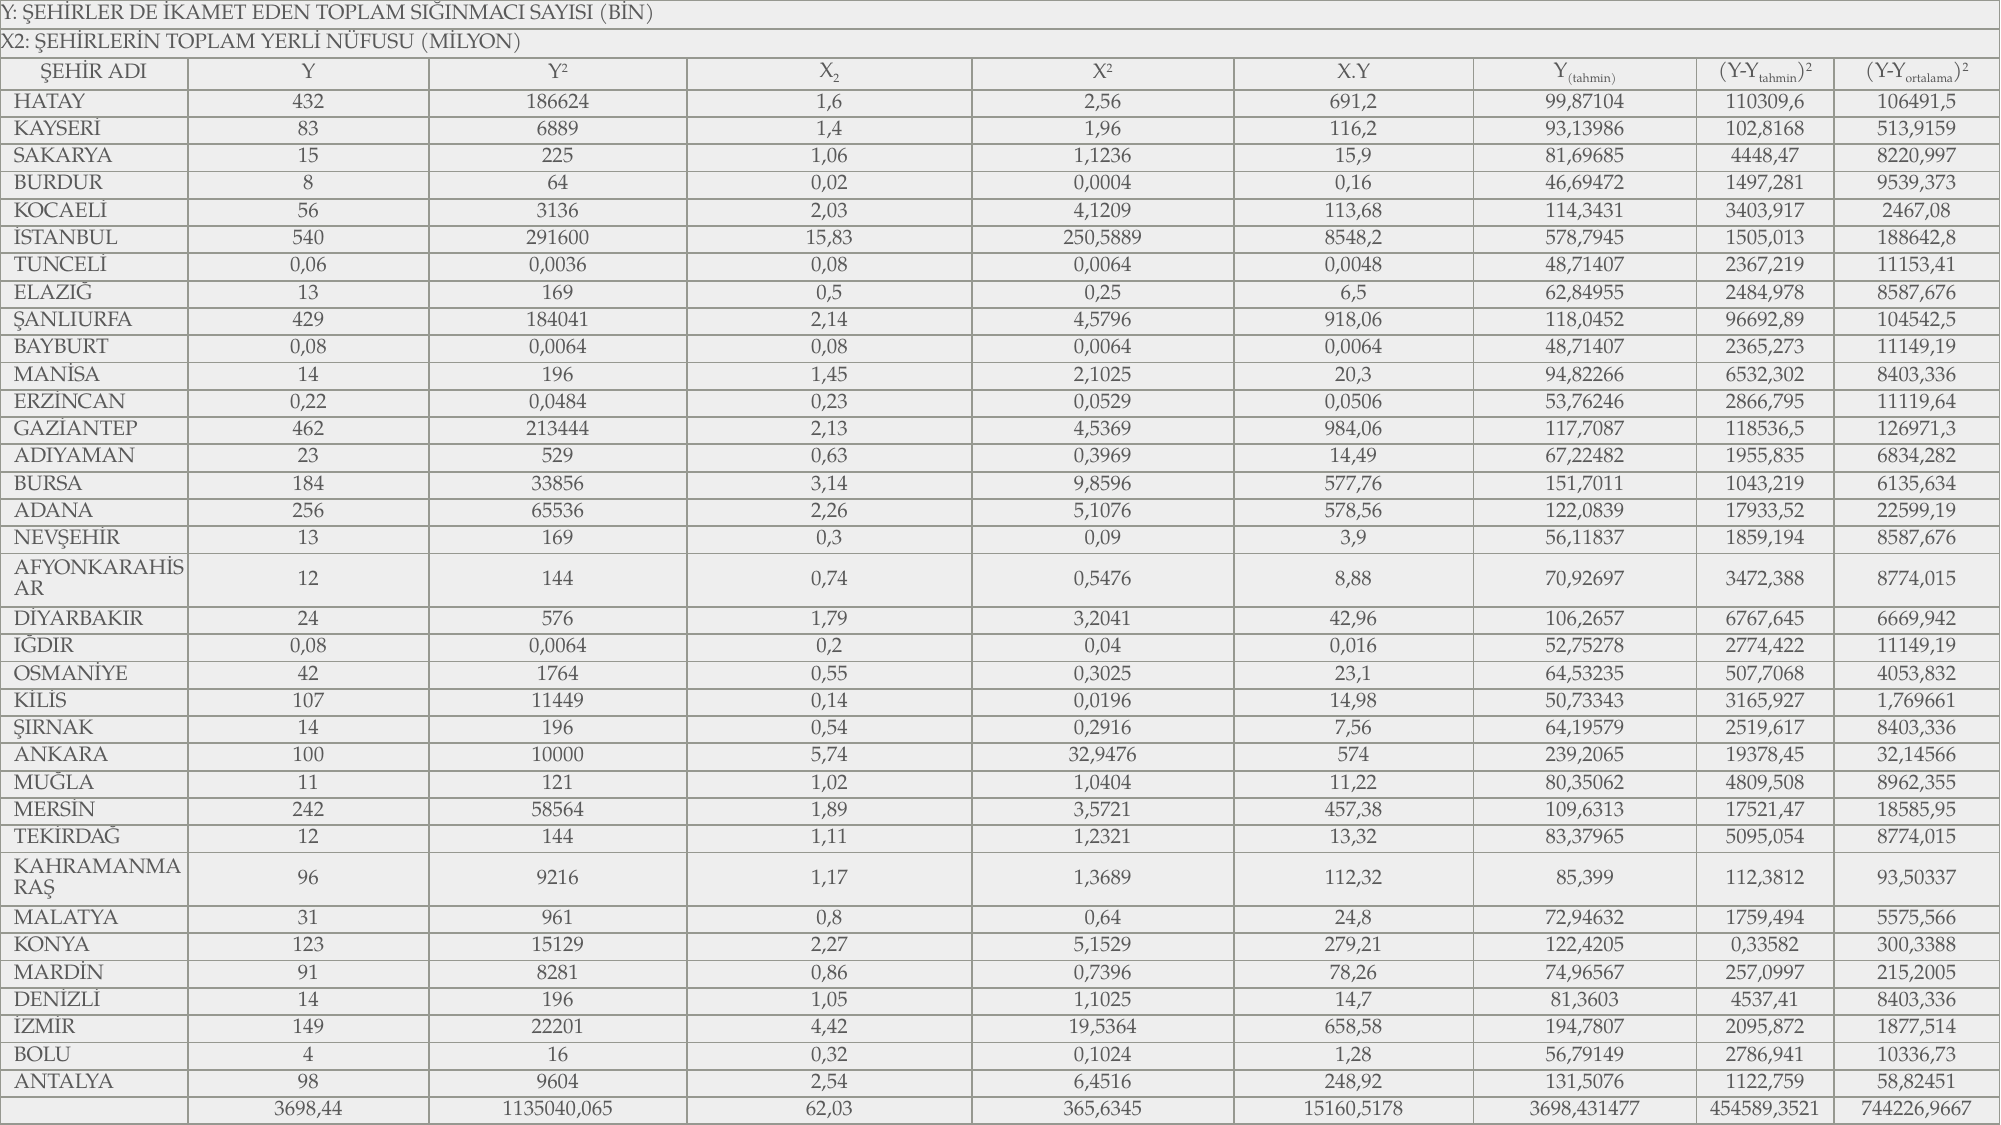

| Y: ŞEHİRLER DE İKAMET EDEN TOPLAM SIĞINMACI SAYISI (BİN) |  |  |  |  |  |  |  |  |
| --- | --- | --- | --- | --- | --- | --- | --- | --- |
| X2: ŞEHİRLERİN TOPLAM YERLİ NÜFUSU (MİLYON) |  |  |  |  |  |  |  |  |
| ŞEHİR ADI | Y | Y2 | X2 | X2 | X.Y | Y(tahmin) | (Y-Ytahmin)2 | (Y-Yortalama)2 |
| HATAY | 432 | 186624 | 1,6 | 2,56 | 691,2 | 99,87104 | 110309,6 | 106491,5 |
| KAYSERİ | 83 | 6889 | 1,4 | 1,96 | 116,2 | 93,13986 | 102,8168 | 513,9159 |
| SAKARYA | 15 | 225 | 1,06 | 1,1236 | 15,9 | 81,69685 | 4448,47 | 8220,997 |
| BURDUR | 8 | 64 | 0,02 | 0,0004 | 0,16 | 46,69472 | 1497,281 | 9539,373 |
| KOCAELİ | 56 | 3136 | 2,03 | 4,1209 | 113,68 | 114,3431 | 3403,917 | 2467,08 |
| İSTANBUL | 540 | 291600 | 15,83 | 250,5889 | 8548,2 | 578,7945 | 1505,013 | 188642,8 |
| TUNCELİ | 0,06 | 0,0036 | 0,08 | 0,0064 | 0,0048 | 48,71407 | 2367,219 | 11153,41 |
| ELAZIĞ | 13 | 169 | 0,5 | 0,25 | 6,5 | 62,84955 | 2484,978 | 8587,676 |
| ŞANLIURFA | 429 | 184041 | 2,14 | 4,5796 | 918,06 | 118,0452 | 96692,89 | 104542,5 |
| BAYBURT | 0,08 | 0,0064 | 0,08 | 0,0064 | 0,0064 | 48,71407 | 2365,273 | 11149,19 |
| MANİSA | 14 | 196 | 1,45 | 2,1025 | 20,3 | 94,82266 | 6532,302 | 8403,336 |
| ERZİNCAN | 0,22 | 0,0484 | 0,23 | 0,0529 | 0,0506 | 53,76246 | 2866,795 | 11119,64 |
| GAZİANTEP | 462 | 213444 | 2,13 | 4,5369 | 984,06 | 117,7087 | 118536,5 | 126971,3 |
| ADIYAMAN | 23 | 529 | 0,63 | 0,3969 | 14,49 | 67,22482 | 1955,835 | 6834,282 |
| BURSA | 184 | 33856 | 3,14 | 9,8596 | 577,76 | 151,7011 | 1043,219 | 6135,634 |
| ADANA | 256 | 65536 | 2,26 | 5,1076 | 578,56 | 122,0839 | 17933,52 | 22599,19 |
| NEVŞEHİR | 13 | 169 | 0,3 | 0,09 | 3,9 | 56,11837 | 1859,194 | 8587,676 |
| AFYONKARAHİSAR | 12 | 144 | 0,74 | 0,5476 | 8,88 | 70,92697 | 3472,388 | 8774,015 |
| DİYARBAKIR | 24 | 576 | 1,79 | 3,2041 | 42,96 | 106,2657 | 6767,645 | 6669,942 |
| IĞDIR | 0,08 | 0,0064 | 0,2 | 0,04 | 0,016 | 52,75278 | 2774,422 | 11149,19 |
| OSMANİYE | 42 | 1764 | 0,55 | 0,3025 | 23,1 | 64,53235 | 507,7068 | 4053,832 |
| KİLİS | 107 | 11449 | 0,14 | 0,0196 | 14,98 | 50,73343 | 3165,927 | 1,769661 |
| ŞIRNAK | 14 | 196 | 0,54 | 0,2916 | 7,56 | 64,19579 | 2519,617 | 8403,336 |
| ANKARA | 100 | 10000 | 5,74 | 32,9476 | 574 | 239,2065 | 19378,45 | 32,14566 |
| MUĞLA | 11 | 121 | 1,02 | 1,0404 | 11,22 | 80,35062 | 4809,508 | 8962,355 |
| MERSİN | 242 | 58564 | 1,89 | 3,5721 | 457,38 | 109,6313 | 17521,47 | 18585,95 |
| TEKİRDAĞ | 12 | 144 | 1,11 | 1,2321 | 13,32 | 83,37965 | 5095,054 | 8774,015 |
| KAHRAMANMARAŞ | 96 | 9216 | 1,17 | 1,3689 | 112,32 | 85,399 | 112,3812 | 93,50337 |
| MALATYA | 31 | 961 | 0,8 | 0,64 | 24,8 | 72,94632 | 1759,494 | 5575,566 |
| KONYA | 123 | 15129 | 2,27 | 5,1529 | 279,21 | 122,4205 | 0,33582 | 300,3388 |
| MARDİN | 91 | 8281 | 0,86 | 0,7396 | 78,26 | 74,96567 | 257,0997 | 215,2005 |
| DENİZLİ | 14 | 196 | 1,05 | 1,1025 | 14,7 | 81,3603 | 4537,41 | 8403,336 |
| İZMİR | 149 | 22201 | 4,42 | 19,5364 | 658,58 | 194,7807 | 2095,872 | 1877,514 |
| BOLU | 4 | 16 | 0,32 | 0,1024 | 1,28 | 56,79149 | 2786,941 | 10336,73 |
| ANTALYA | 98 | 9604 | 2,54 | 6,4516 | 248,92 | 131,5076 | 1122,759 | 58,82451 |
|  | 3698,44 | 1135040,065 | 62,03 | 365,6345 | 15160,5178 | 3698,431477 | 454589,3521 | 744226,9667 |